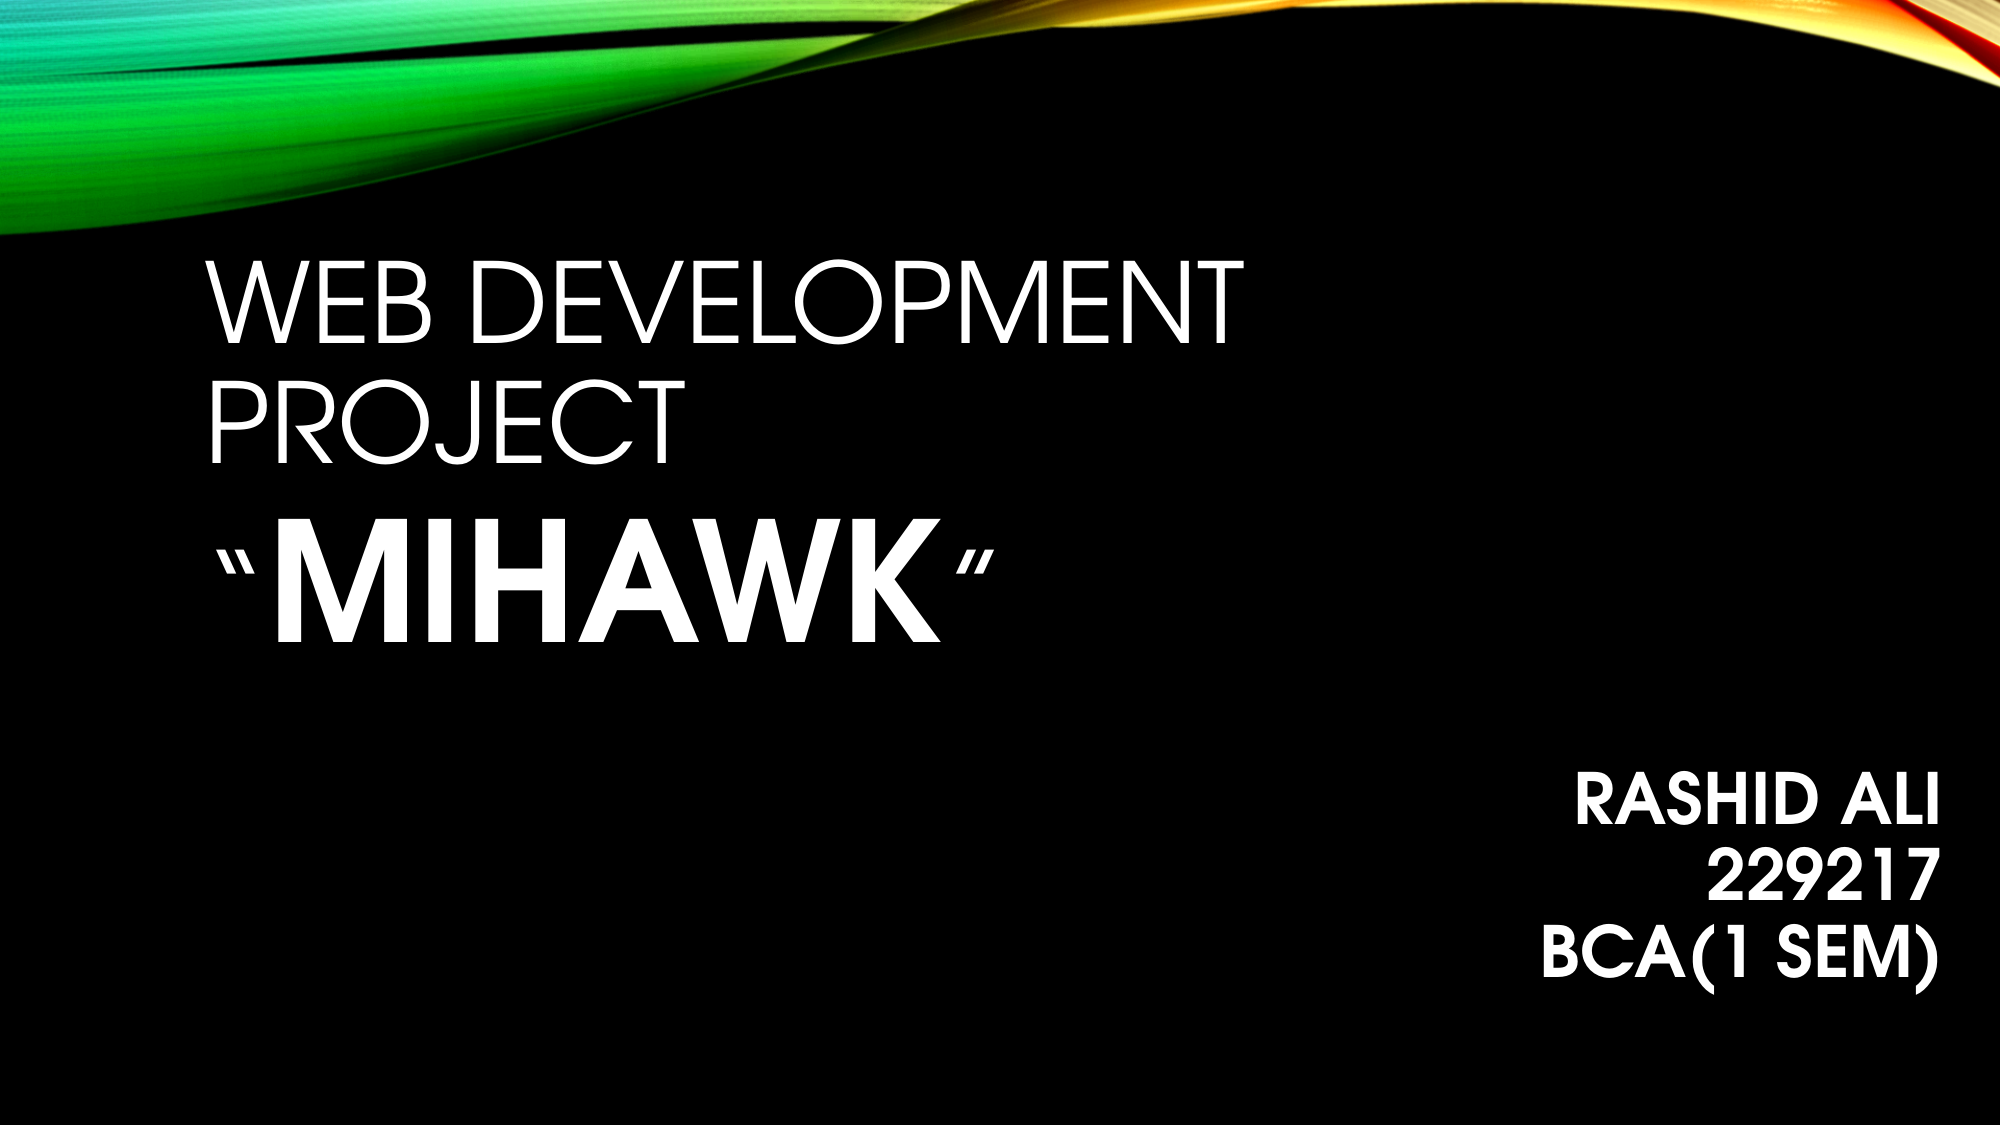

# web development project
“mihawk”
RASHID ALI
229217
BCA(1 SEM)